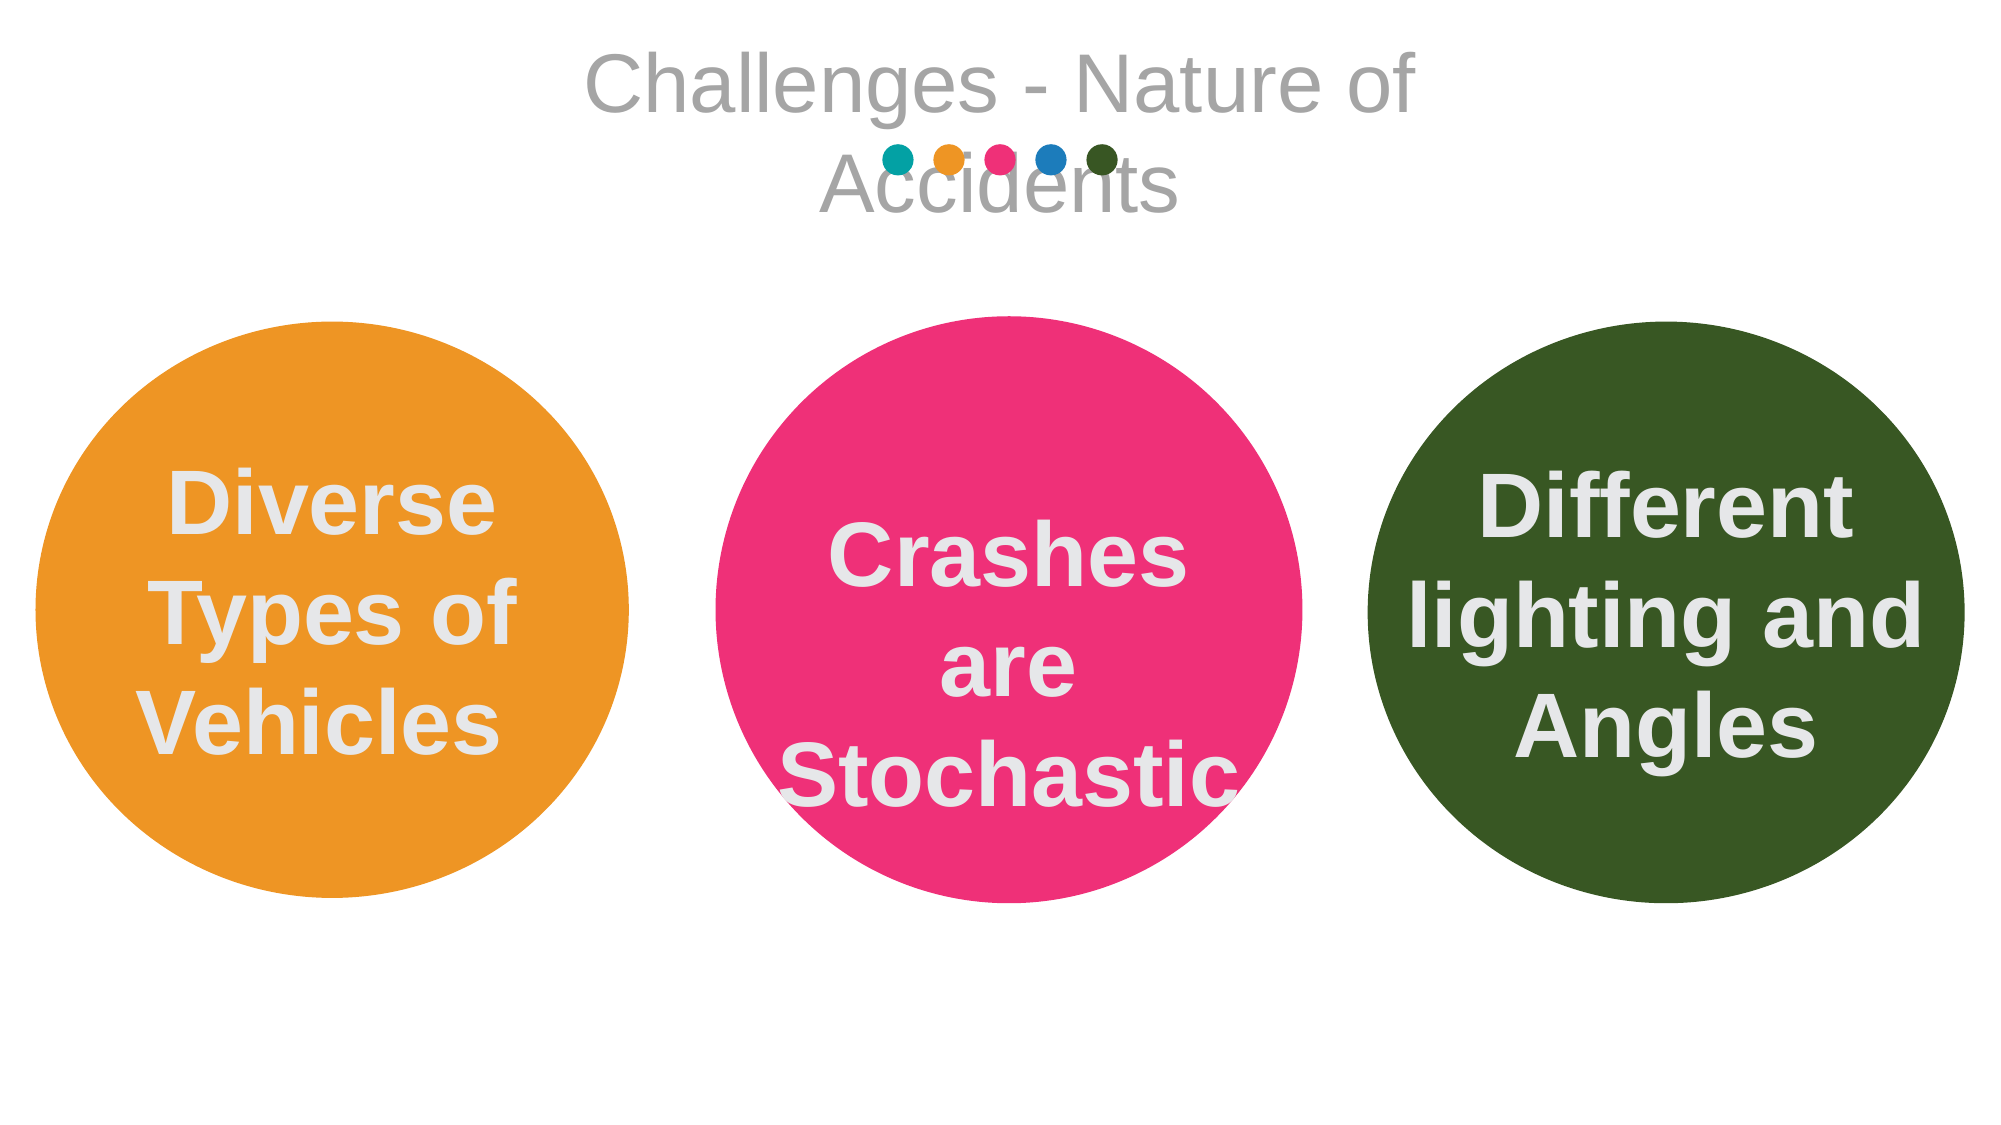

Challenges - Nature of Accidents

Crashes are Stochastic

Diverse Types of Vehicles

Different lighting and Angles